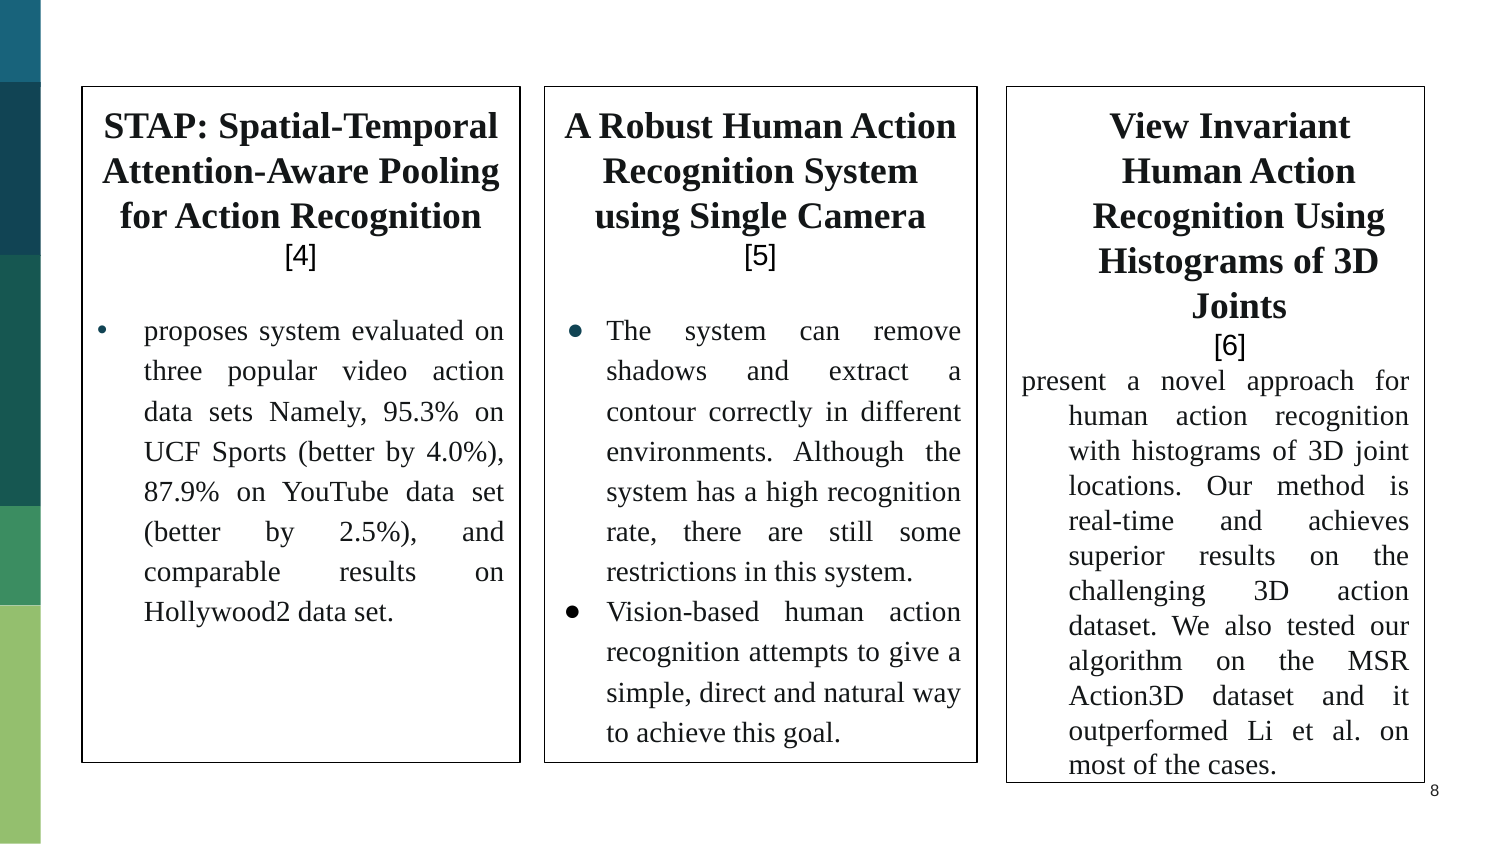

View Invariant Human Action Recognition Using Histograms of 3D Joints
[6]
present a novel approach for human action recognition with histograms of 3D joint locations. Our method is real-time and achieves superior results on the challenging 3D action dataset. We also tested our algorithm on the MSR Action3D dataset and it outperformed Li et al. on most of the cases.

A Robust Human Action Recognition System using Single Camera
[5]

The system can remove shadows and extract a contour correctly in different environments. Although the system has a high recognition rate, there are still some restrictions in this system.
Vision-based human action recognition attempts to give a simple, direct and natural way to achieve this goal.

STAP: Spatial-Temporal Attention-Aware Pooling for Action Recognition
[4]

proposes system evaluated on three popular video action data sets Namely, 95.3% on UCF Sports (better by 4.0%), 87.9% on YouTube data set (better by 2.5%), and comparable results on Hollywood2 data set.
8